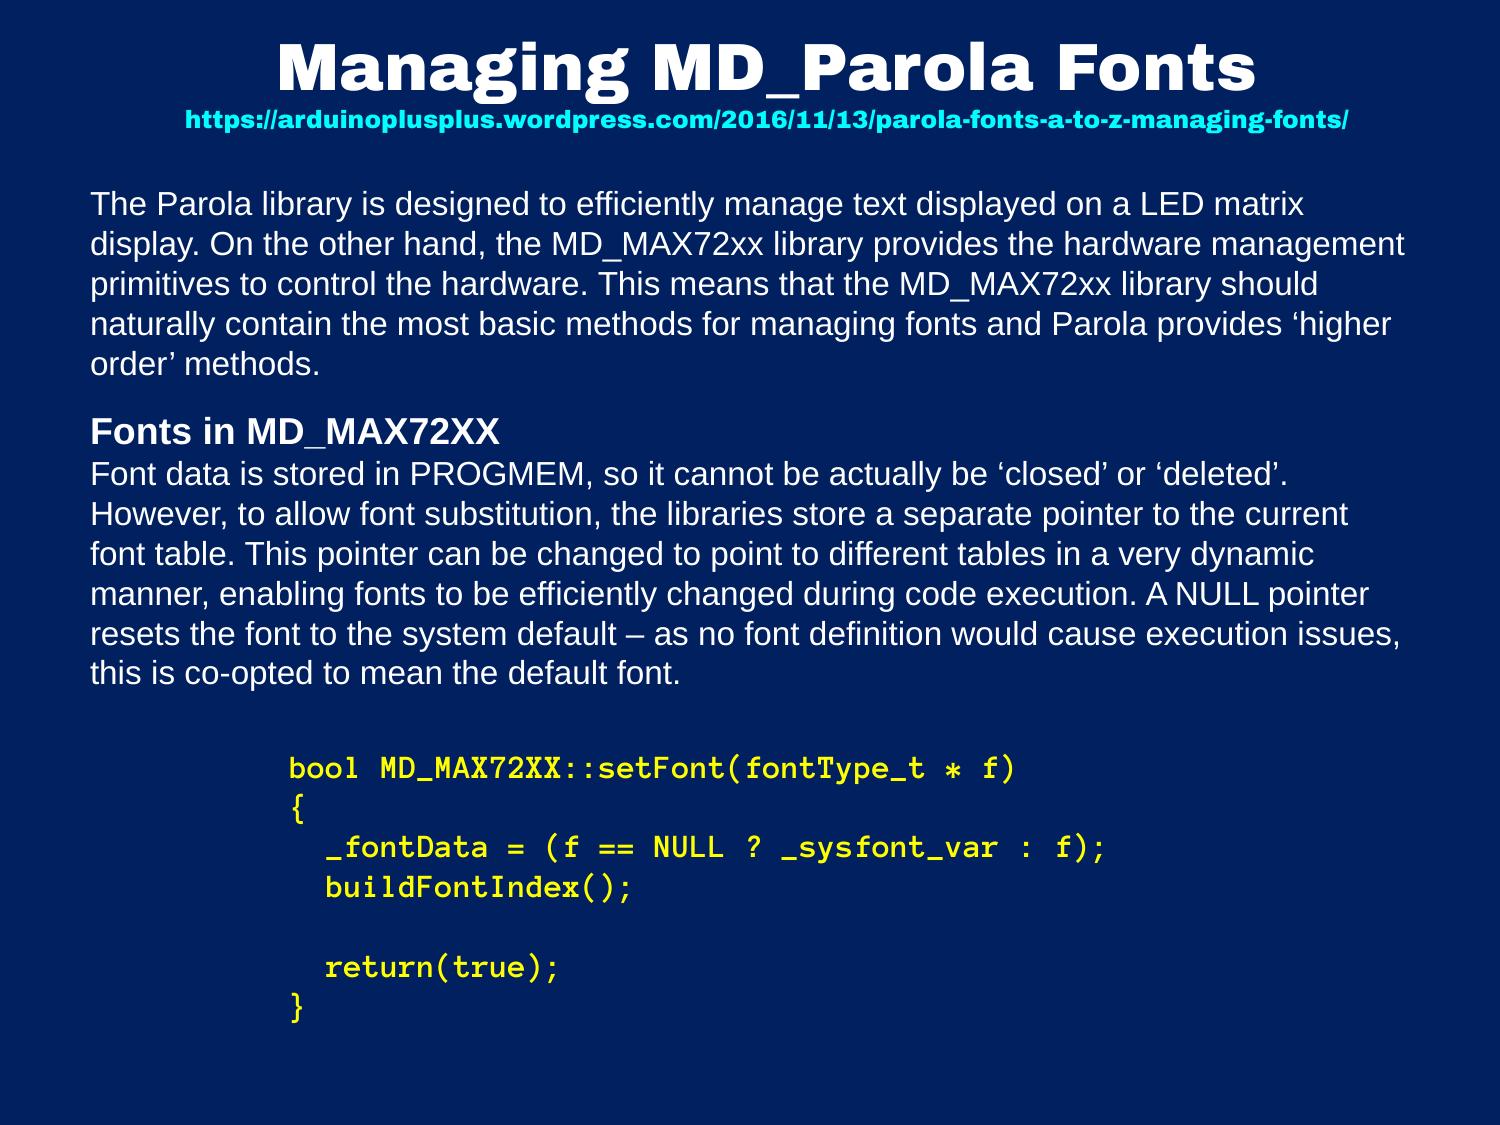

# Managing MD_Parola Fonts https://arduinoplusplus.wordpress.com/2016/11/13/parola-fonts-a-to-z-managing-fonts/
The Parola library is designed to efficiently manage text displayed on a LED matrix display. On the other hand, the MD_MAX72xx library provides the hardware management primitives to control the hardware. This means that the MD_MAX72xx library should naturally contain the most basic methods for managing fonts and Parola provides ‘higher order’ methods.
Fonts in MD_MAX72XX
Font data is stored in PROGMEM, so it cannot be actually be ‘closed’ or ‘deleted’. However, to allow font substitution, the libraries store a separate pointer to the current font table. This pointer can be changed to point to different tables in a very dynamic manner, enabling fonts to be efficiently changed during code execution. A NULL pointer resets the font to the system default – as no font definition would cause execution issues, this is co-opted to mean the default font.

bool MD_MAX72XX::setFont(fontType_t * f)
{
  _fontData = (f == NULL ? _sysfont_var : f);
  buildFontIndex();

  return(true);
}